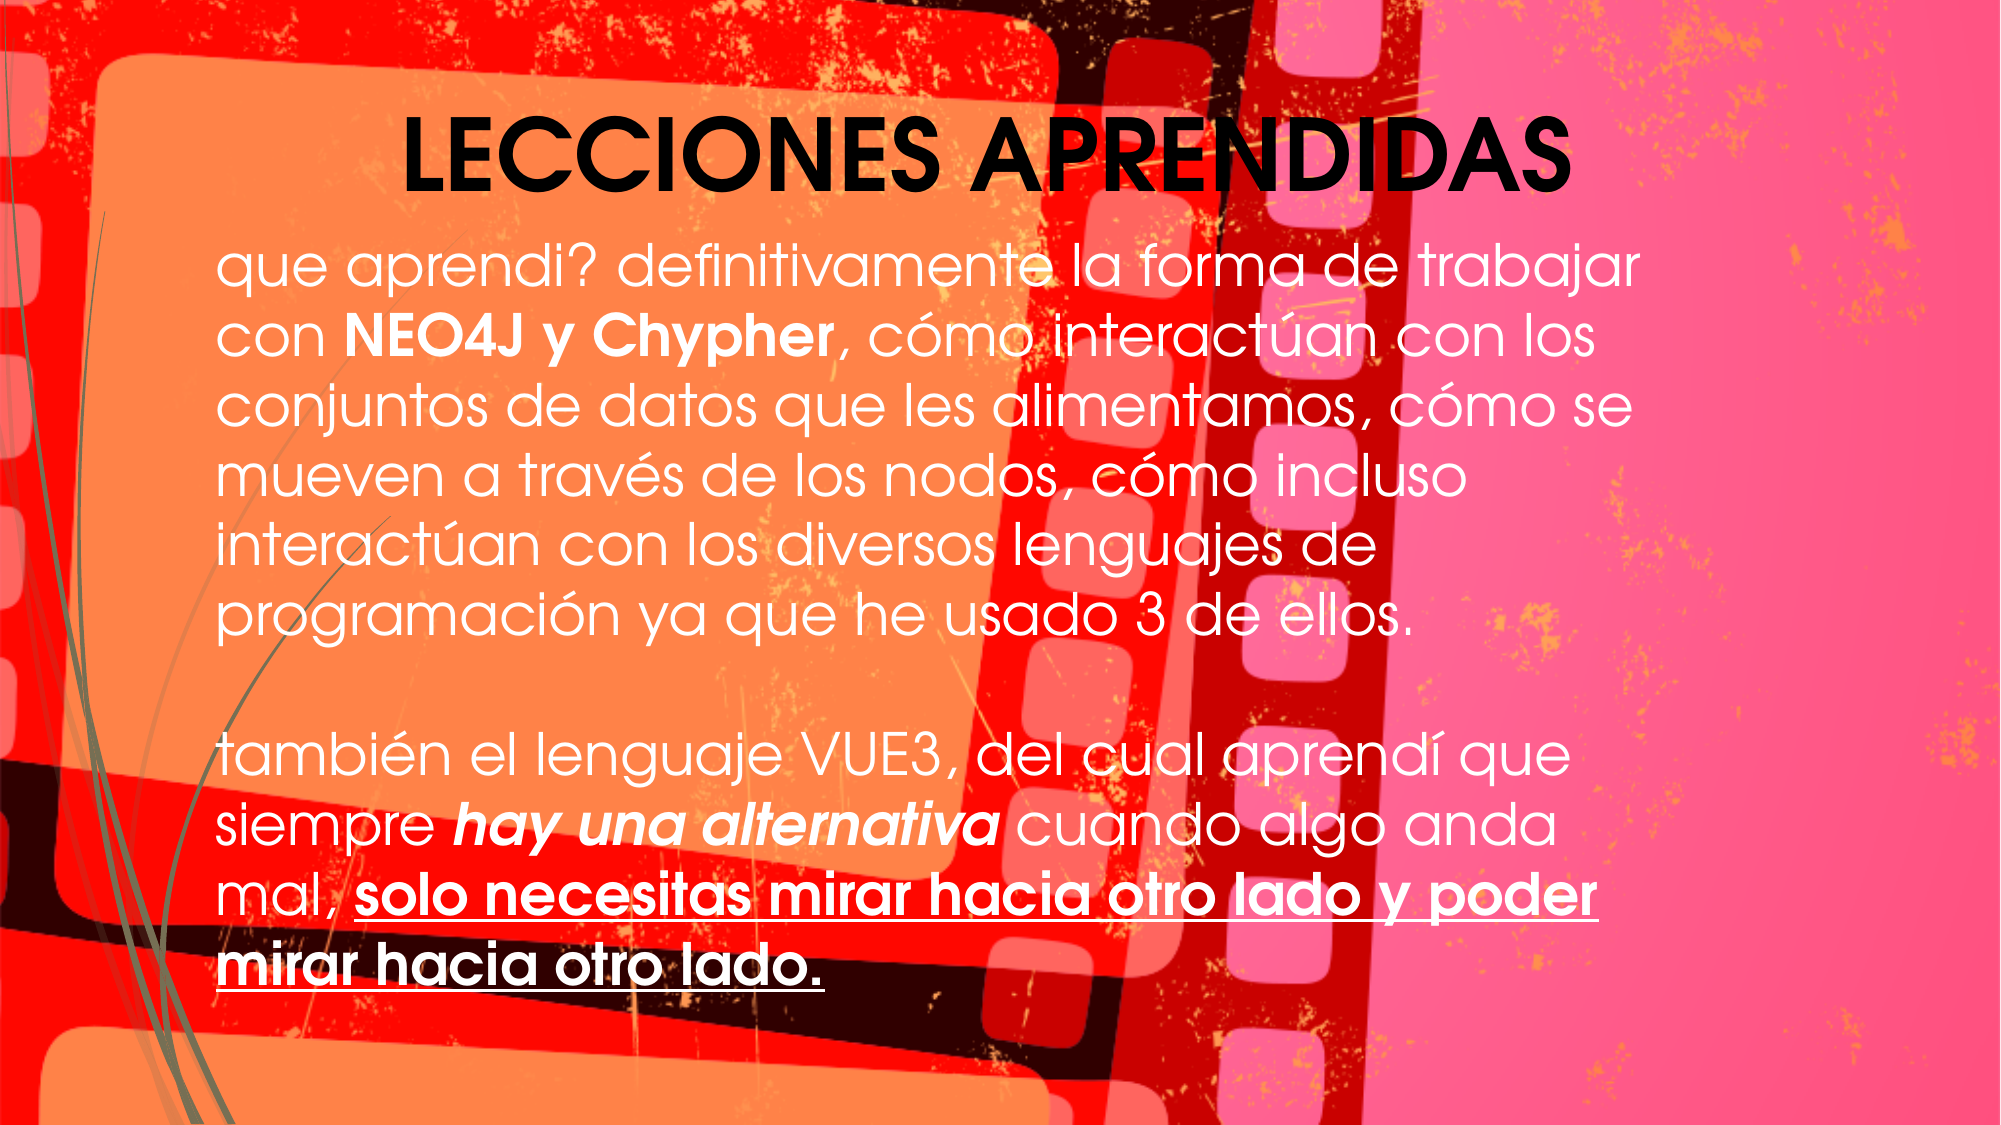

LECCIONES APRENDIDAS
que aprendi? definitivamente la forma de trabajar con NEO4J y Chypher, cómo interactúan con los conjuntos de datos que les alimentamos, cómo se mueven a través de los nodos, cómo incluso interactúan con los diversos lenguajes de programación ya que he usado 3 de ellos.

también el lenguaje VUE3, del cual aprendí que siempre hay una alternativa cuando algo anda mal, solo necesitas mirar hacia otro lado y poder mirar hacia otro lado.